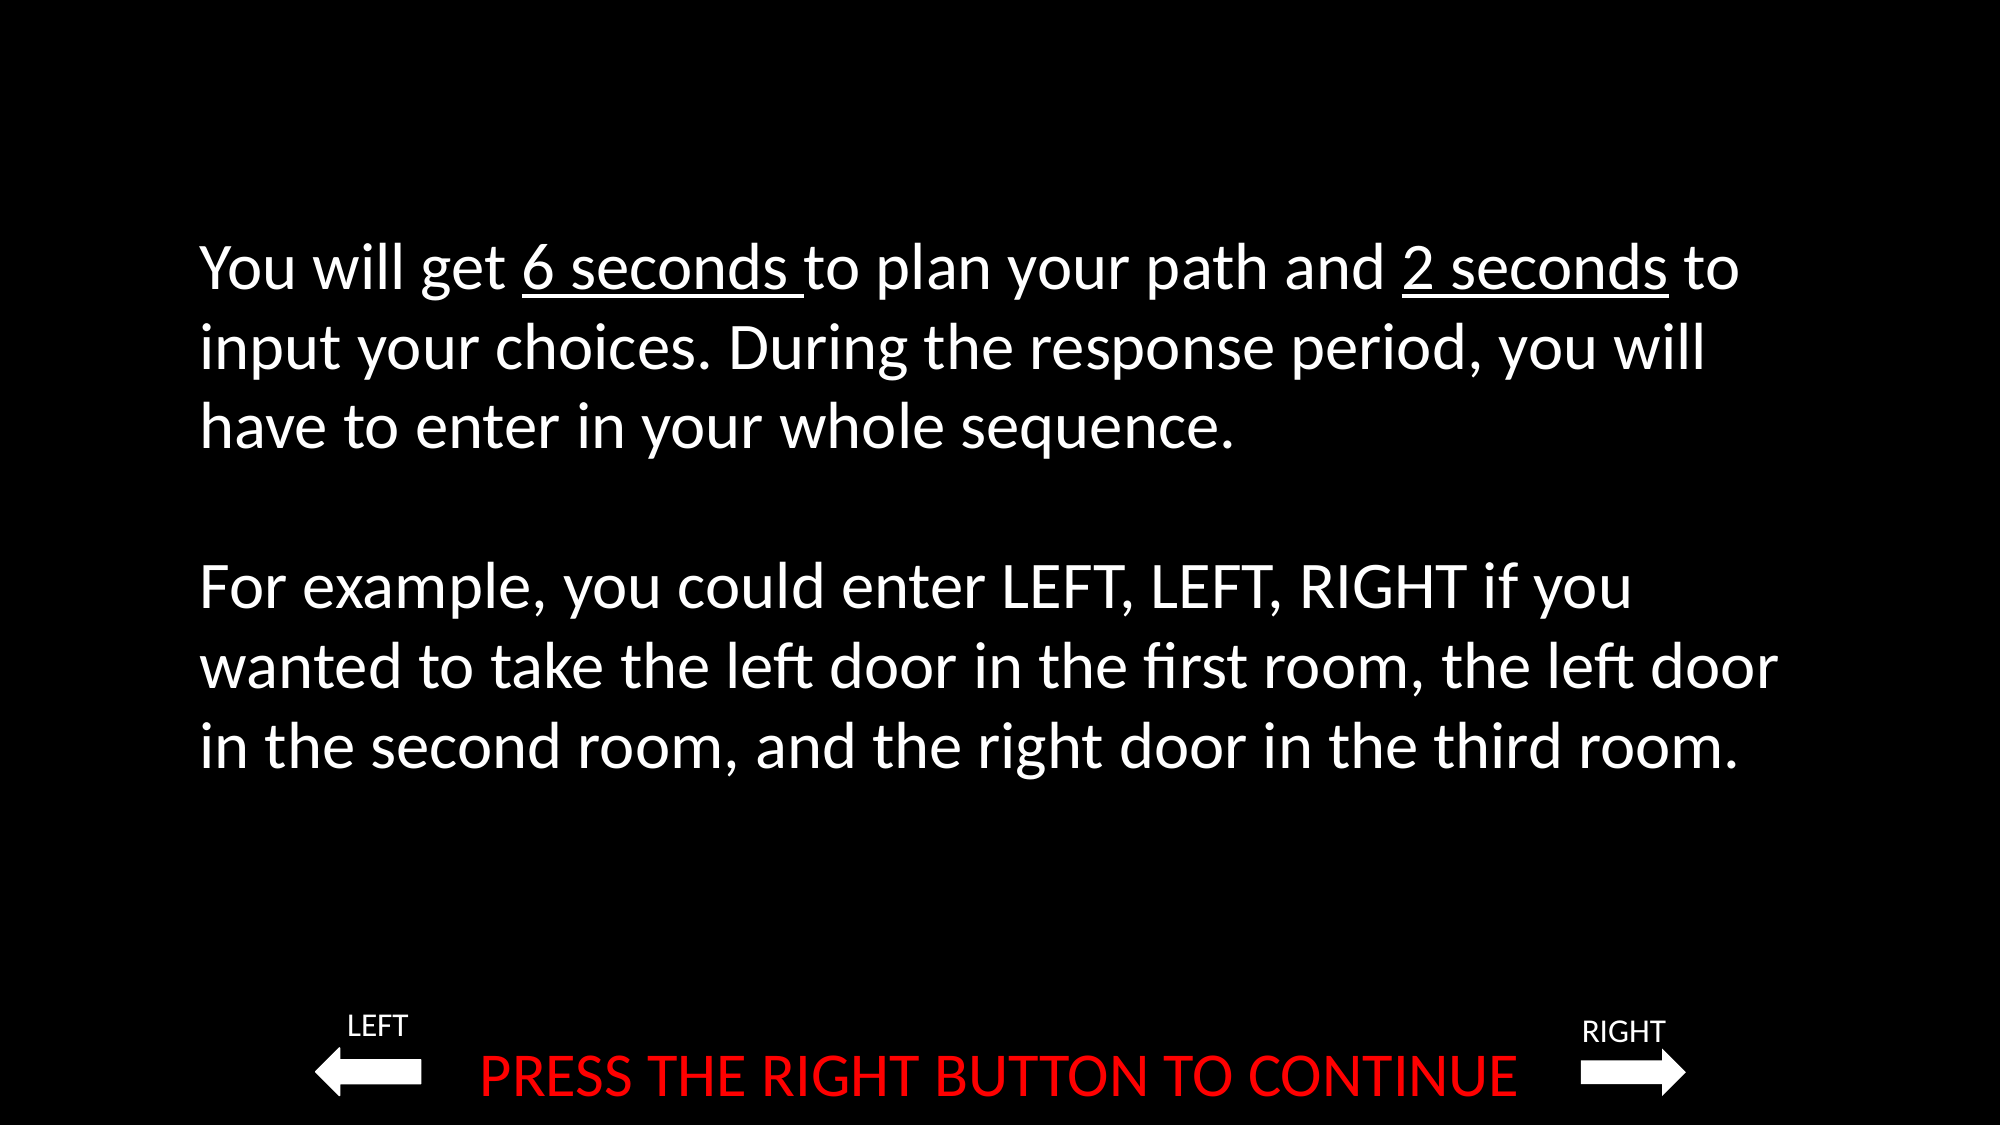

You will get 6 seconds to plan your path and 2 seconds to input your choices. During the response period, you will have to enter in your whole sequence.

For example, you could enter LEFT, LEFT, RIGHT if you wanted to take the left door in the first room, the left door in the second room, and the right door in the third room.
LEFT
RIGHT
PRESS THE RIGHT BUTTON TO CONTINUE